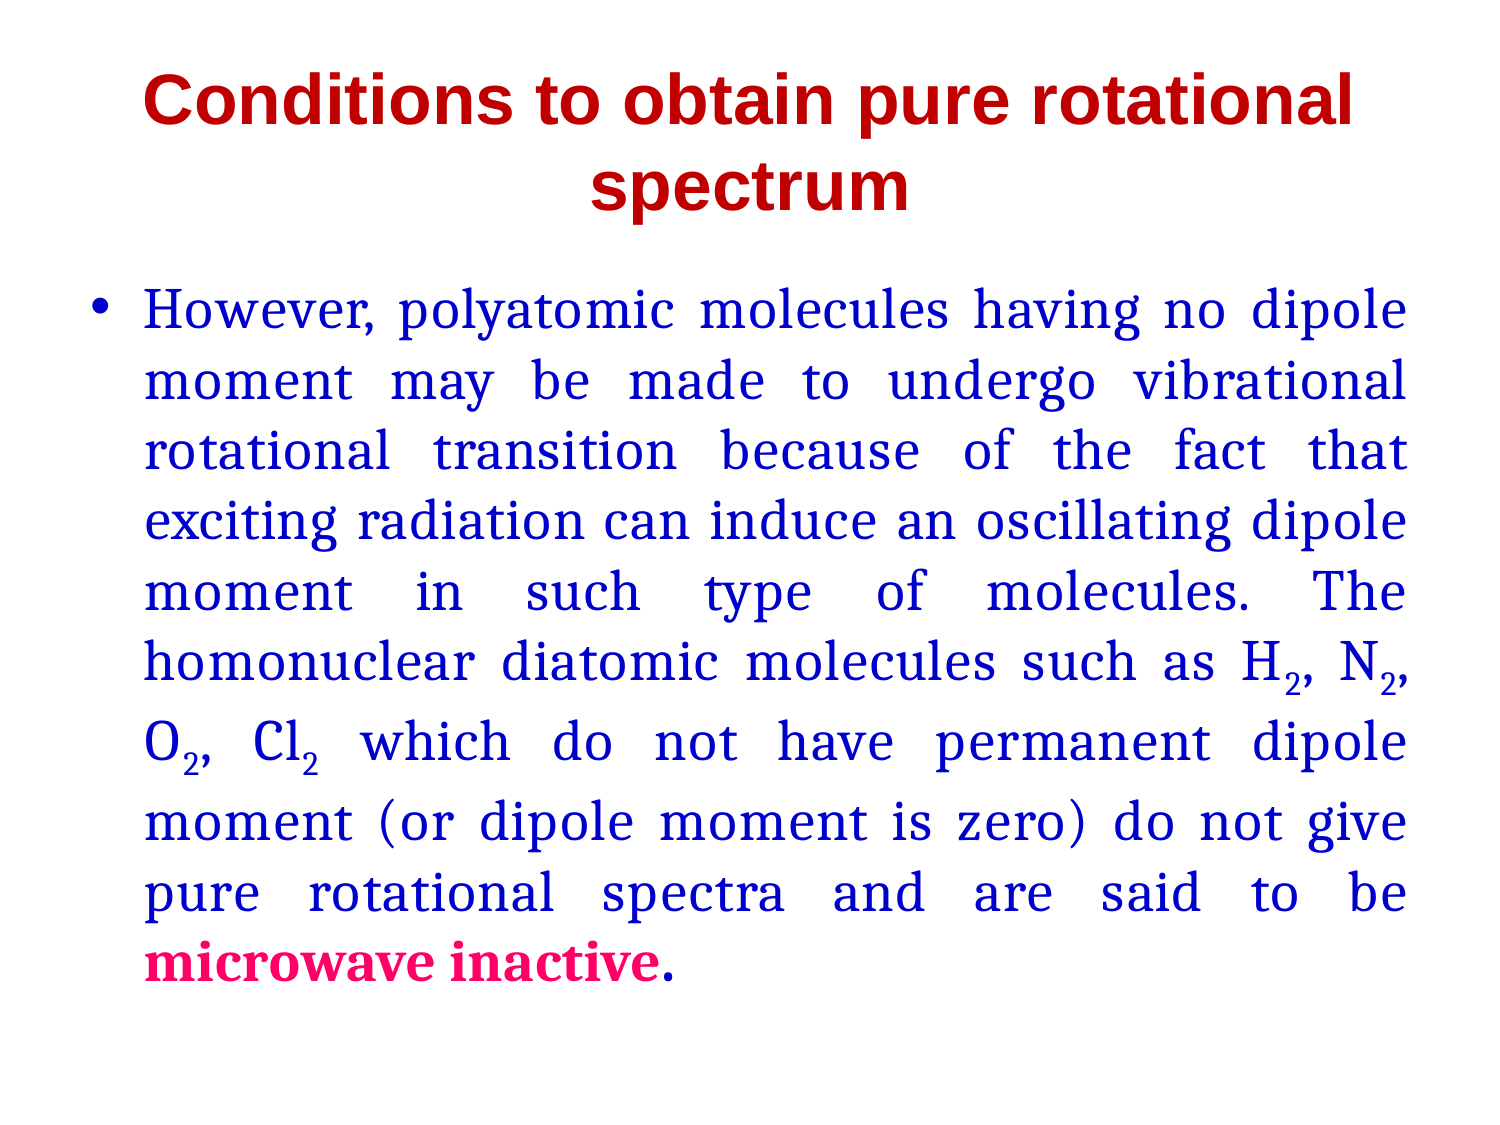

# Conditions to obtain pure rotational spectrum
However, polyatomic molecules having no dipole moment may be made to undergo vibrational rotational transition because of the fact that exciting radiation can induce an oscillating dipole moment in such type of molecules. The homonuclear diatomic molecules such as H2, N2, O2, Cl2 which do not have permanent dipole moment (or dipole moment is zero) do not give pure rotational spectra and are said to be microwave inactive.